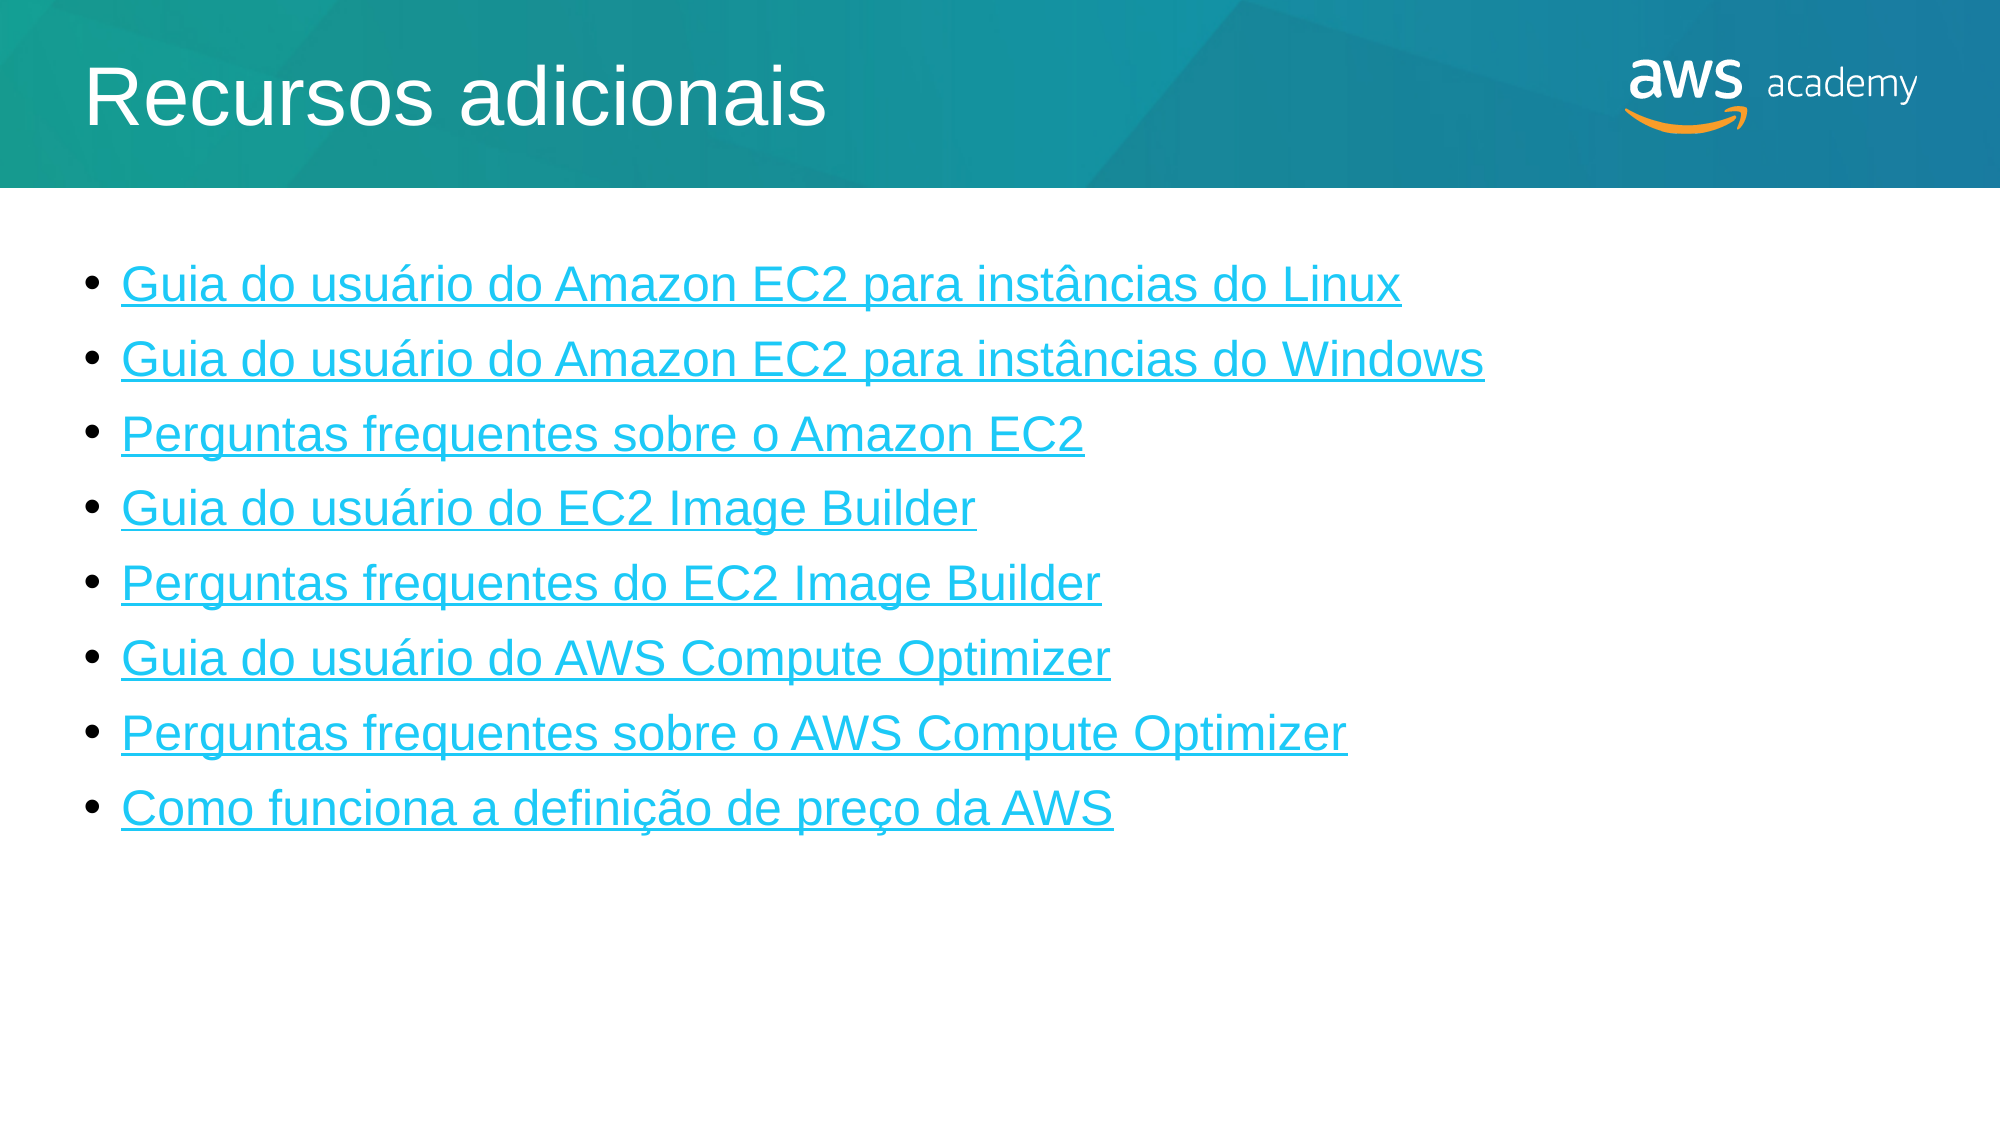

# Recursos adicionais
Guia do usuário do Amazon EC2 para instâncias do Linux
Guia do usuário do Amazon EC2 para instâncias do Windows
Perguntas frequentes sobre o Amazon EC2
Guia do usuário do EC2 Image Builder
Perguntas frequentes do EC2 Image Builder
Guia do usuário do AWS Compute Optimizer
Perguntas frequentes sobre o AWS Compute Optimizer
Como funciona a definição de preço da AWS